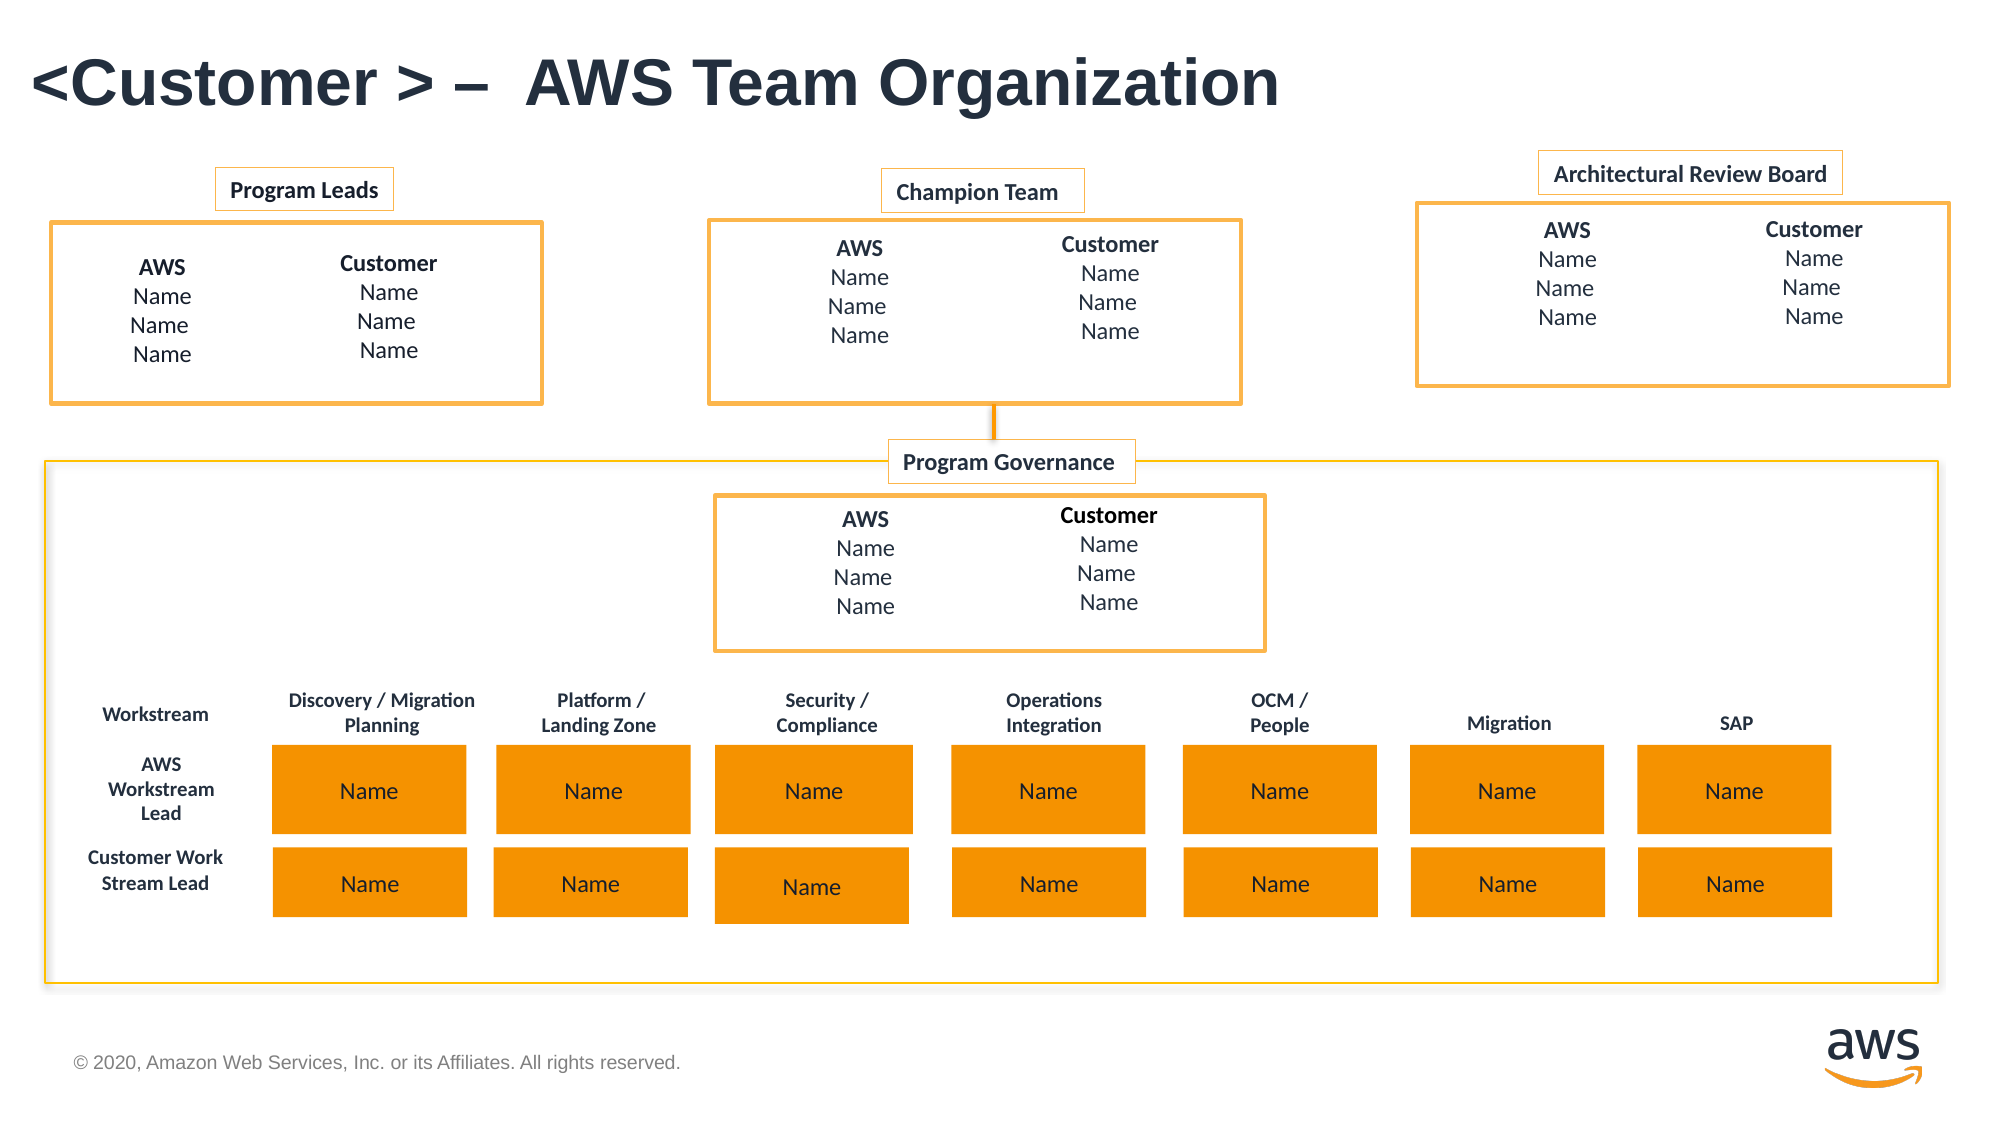

<Customer > –  AWS Team Organization
Architectural Review Board
Program Leads
Champion Team

Customer
Name
Name
Name

AWS
Name
Name
Name

Customer
Name
Name
Name

AWS
Name
Name
Name
Customer
Name
Name
Name

AWS
Name
Name
Name

Program Governance

Customer
Name
Name
Name

AWS
Name
Name
Name
Discovery / Migration Planning
Platform / Landing Zone
Security / Compliance
Operations Integration
OCM / People
Workstream
Migration
SAP
AWS Workstream Lead
Name
Name
Name
Name
Name
Name
Name
Customer Work Stream Lead
Name

Name

Name

Name

Name

Name

Name